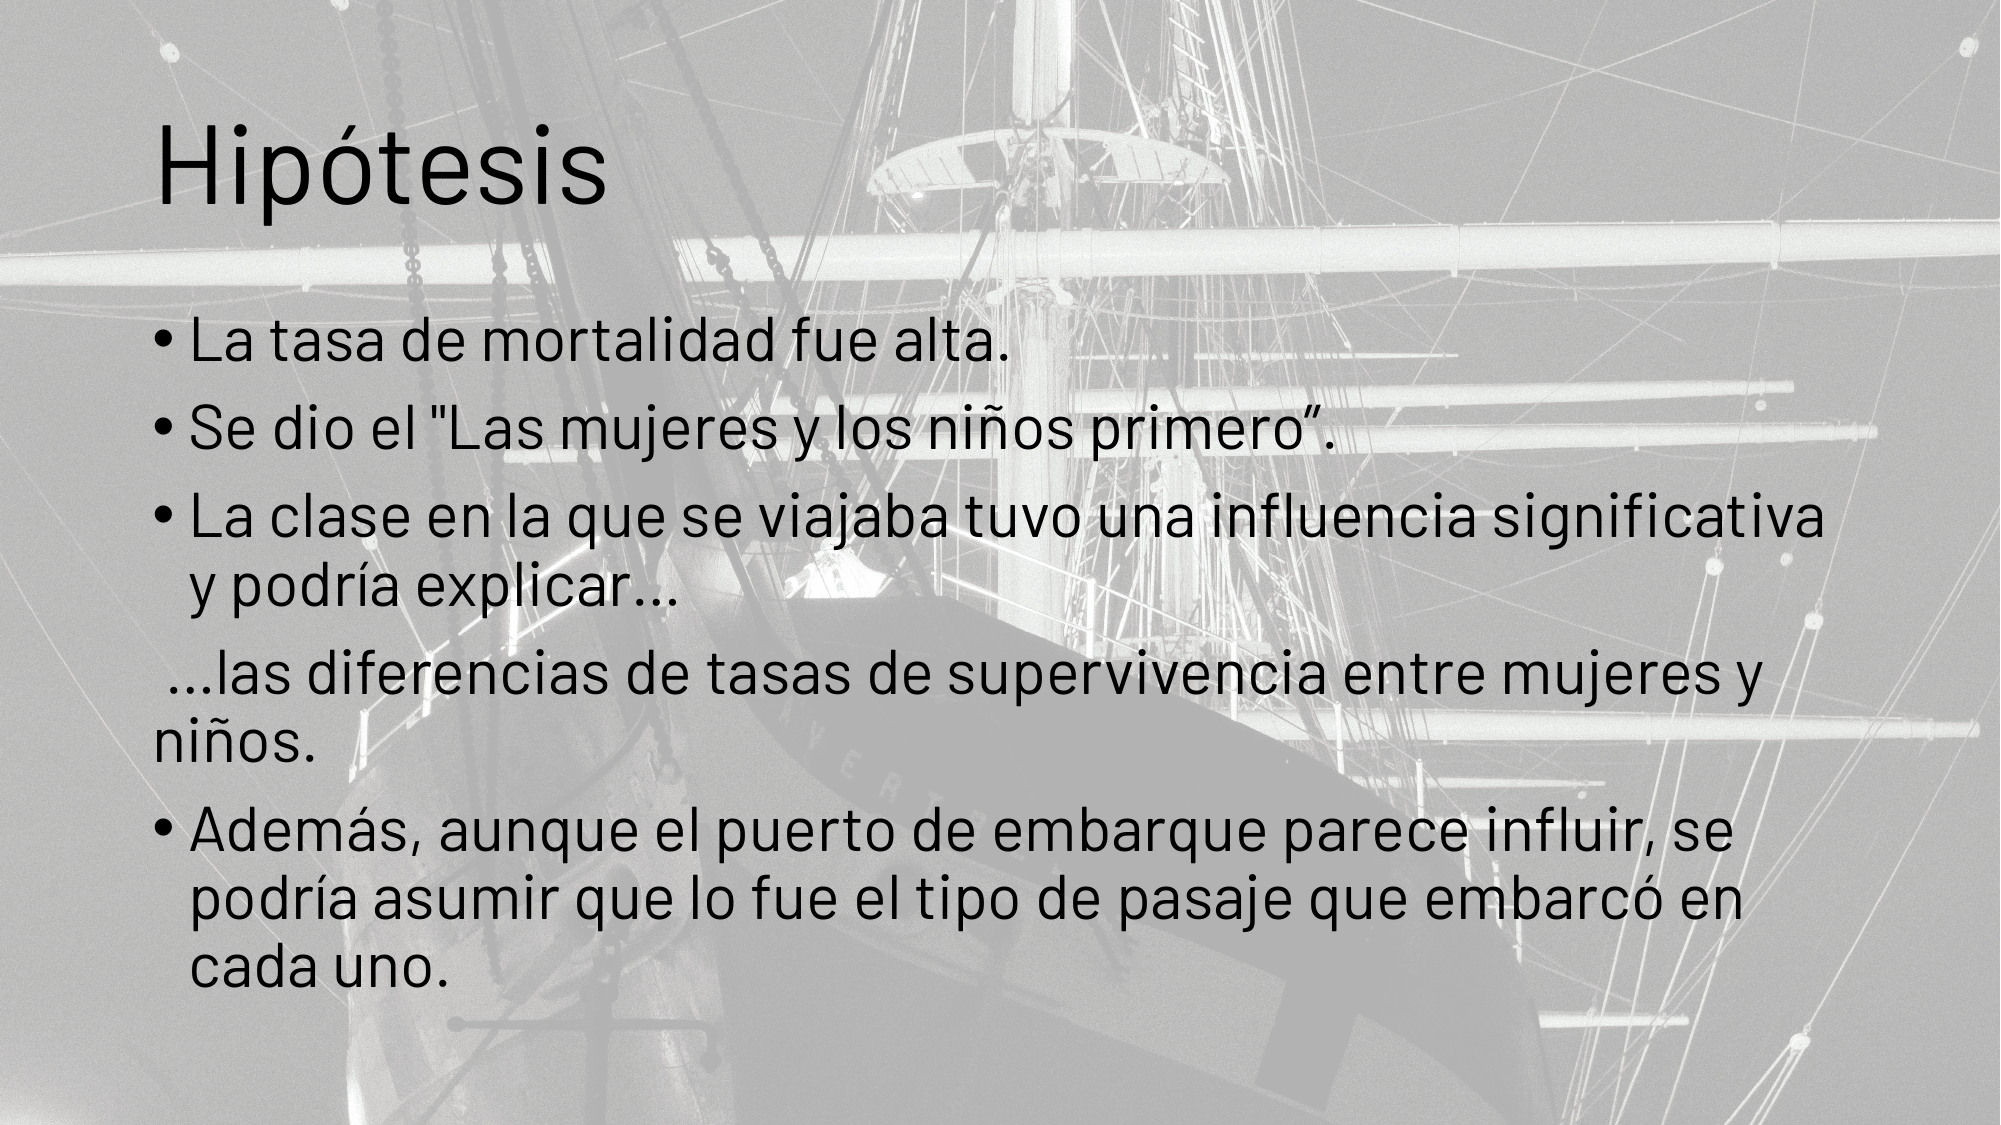

# Hipótesis
La tasa de mortalidad fue alta.
Se dio el "Las mujeres y los niños primero”.
La clase en la que se viajaba tuvo una influencia significativa y podría explicar…
 …las diferencias de tasas de supervivencia entre mujeres y niños.
Además, aunque el puerto de embarque parece influir, se podría asumir que lo fue el tipo de pasaje que embarcó en cada uno.